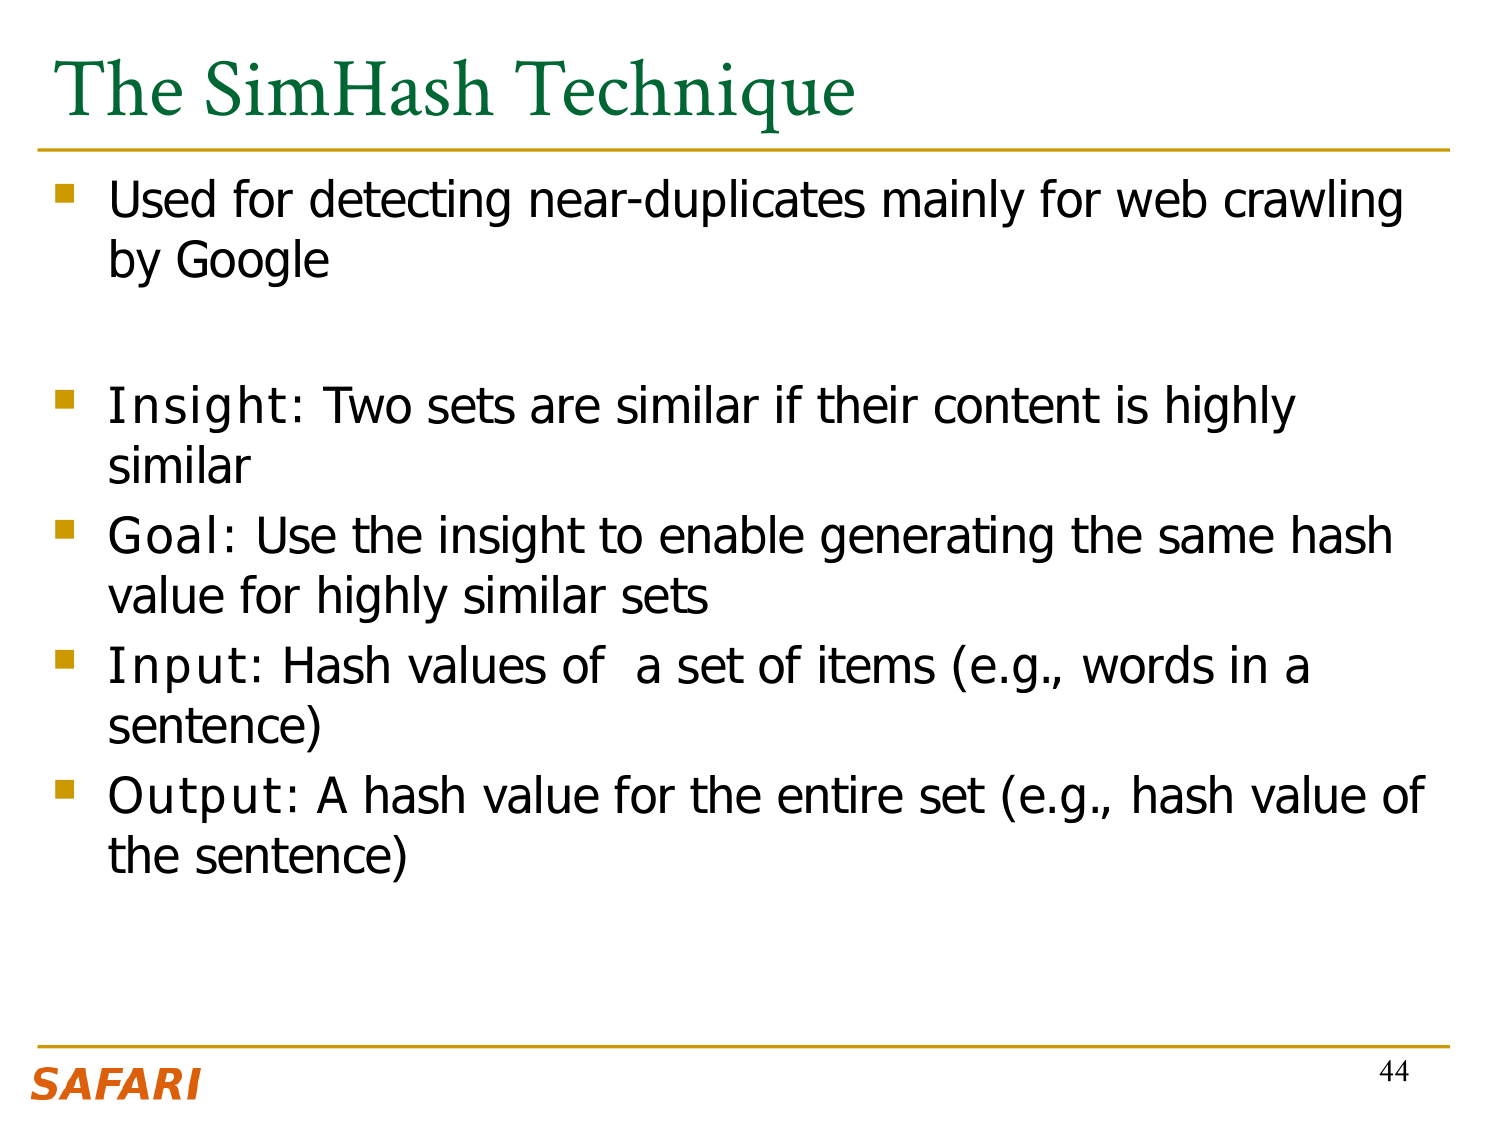

# The SimHash Technique
Used for detecting near-duplicates mainly for web crawling by Google

Insight: Two sets are similar if their content is highly similar
Goal: Use the insight to enable generating the same hash value for highly similar sets
Input: Hash values of  a set of items (e.g., words in a sentence)
Output: A hash value for the entire set (e.g., hash value of the sentence)
44